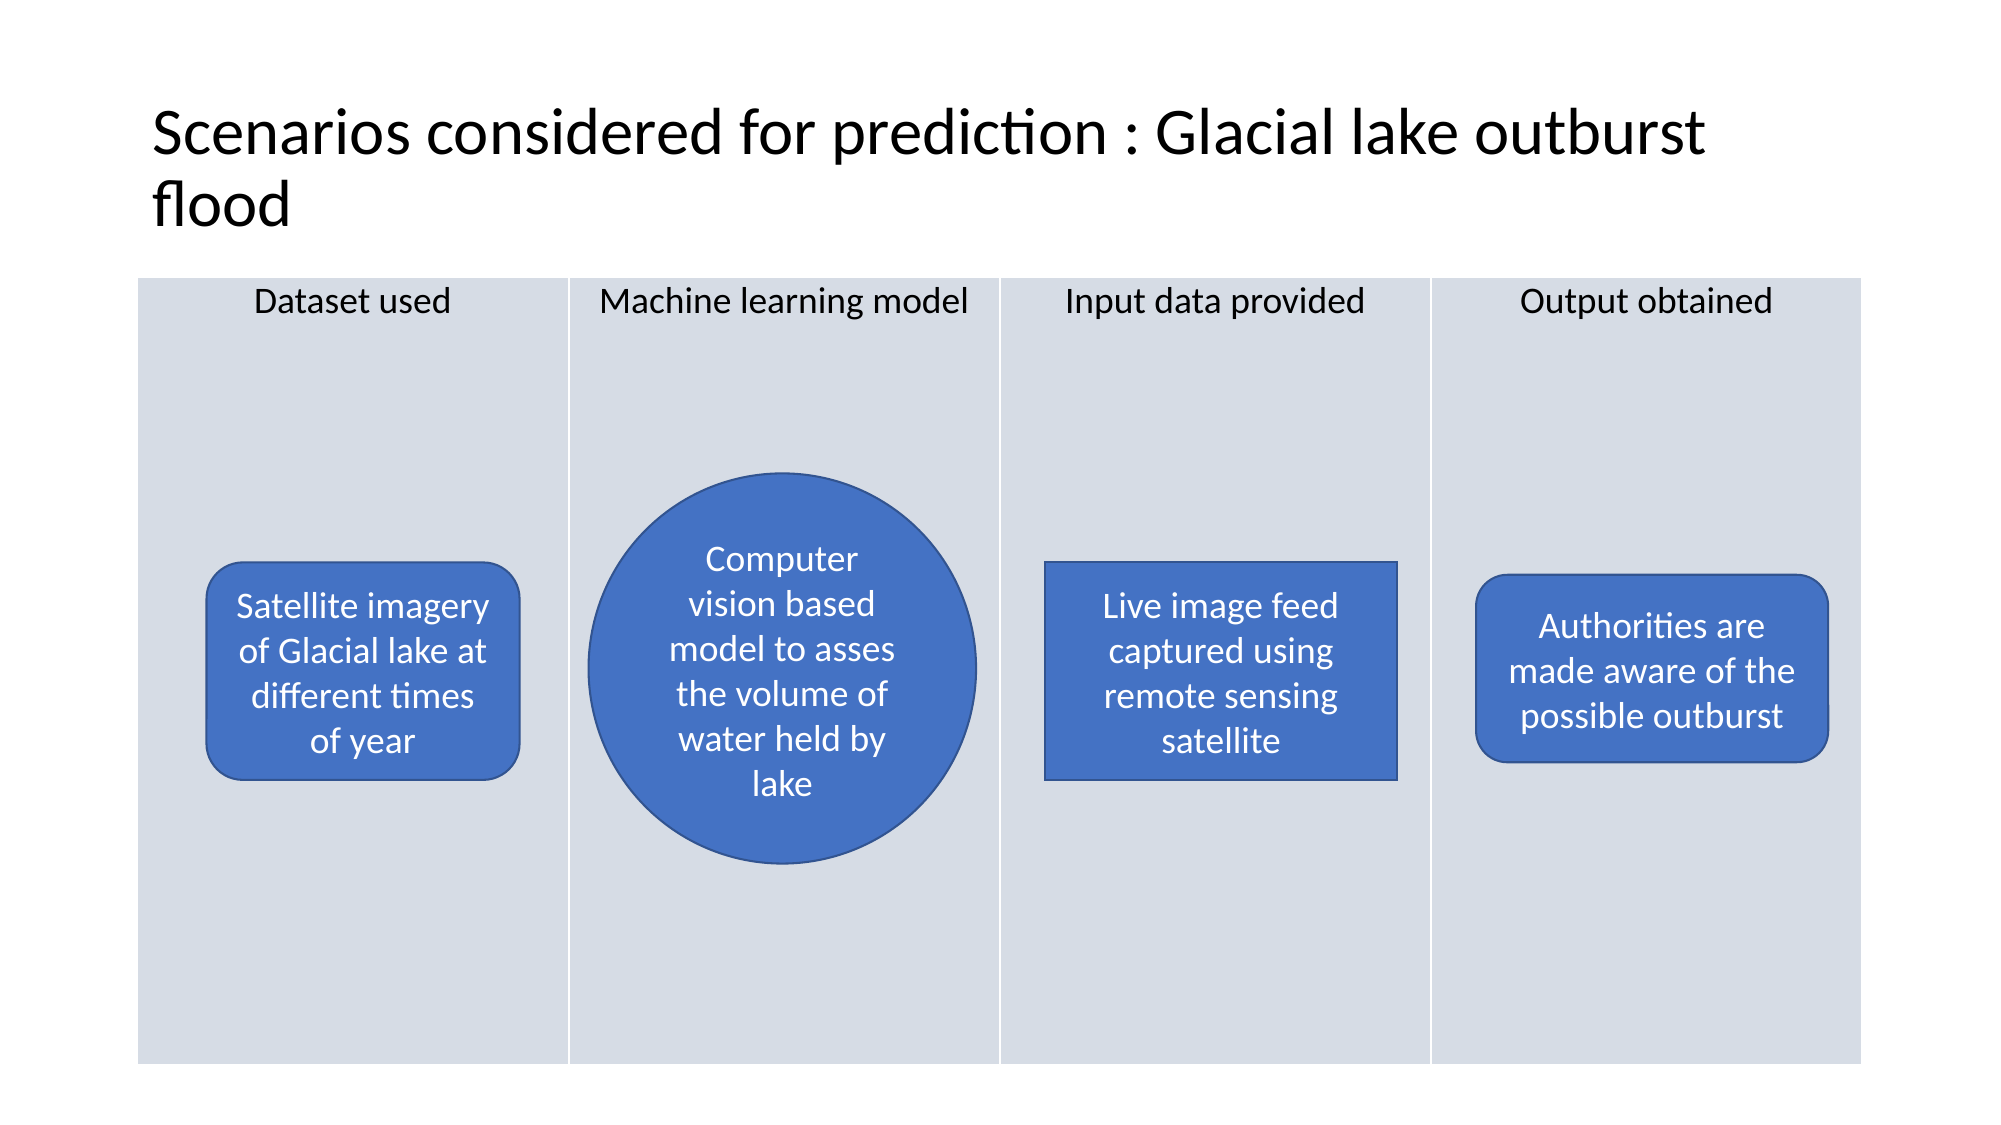

# Scenarios considered for prediction : Glacial lake outburst flood
| Dataset used | Machine learning model | Input data provided | Output obtained |
| --- | --- | --- | --- |
Computer vision based model to asses the volume of water held by lake
Satellite imagery of Glacial lake at different times of year
Live image feed captured using remote sensing satellite
Authorities are made aware of the possible outburst